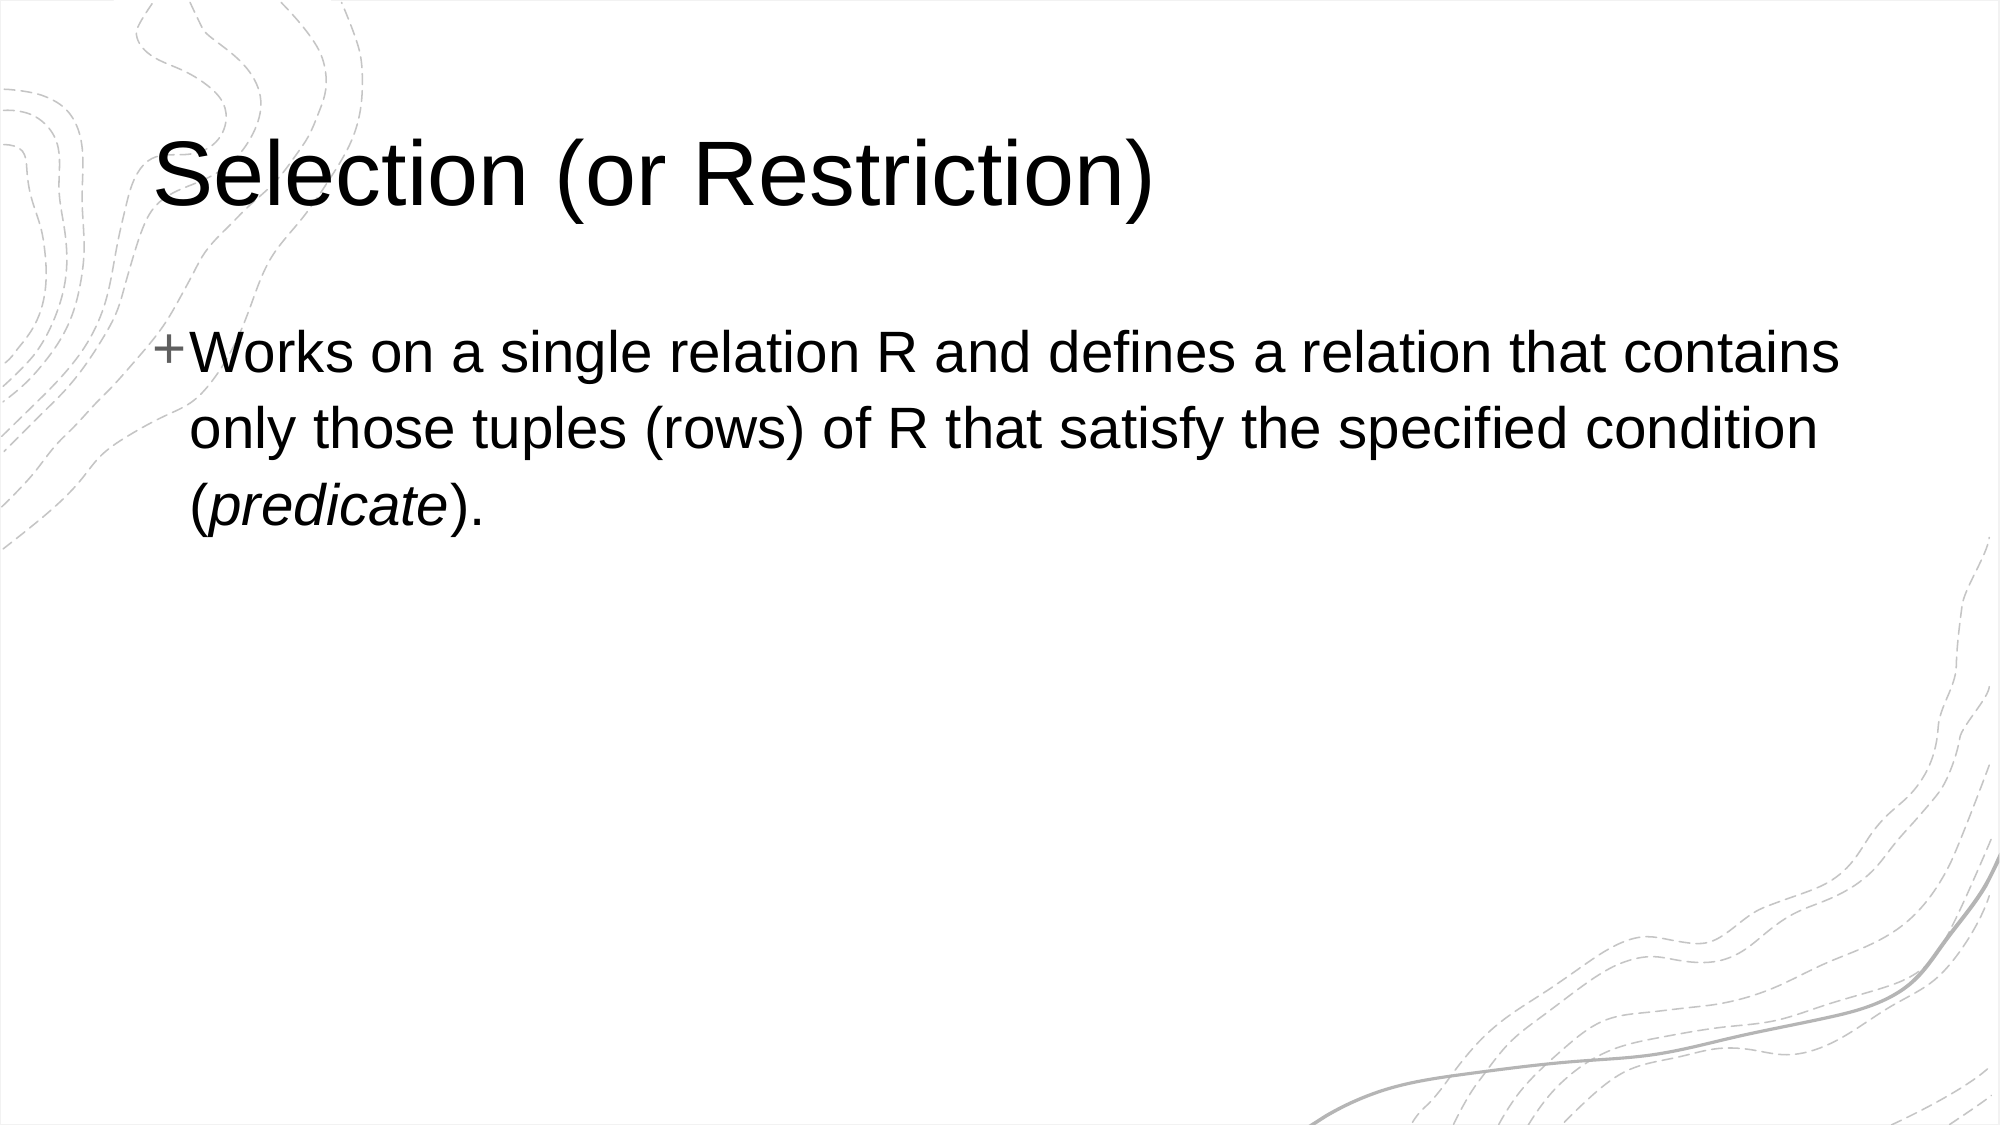

# Selection (or Restriction)
Works on a single relation R and defines a relation that contains only those tuples (rows) of R that satisfy the specified condition (predicate).